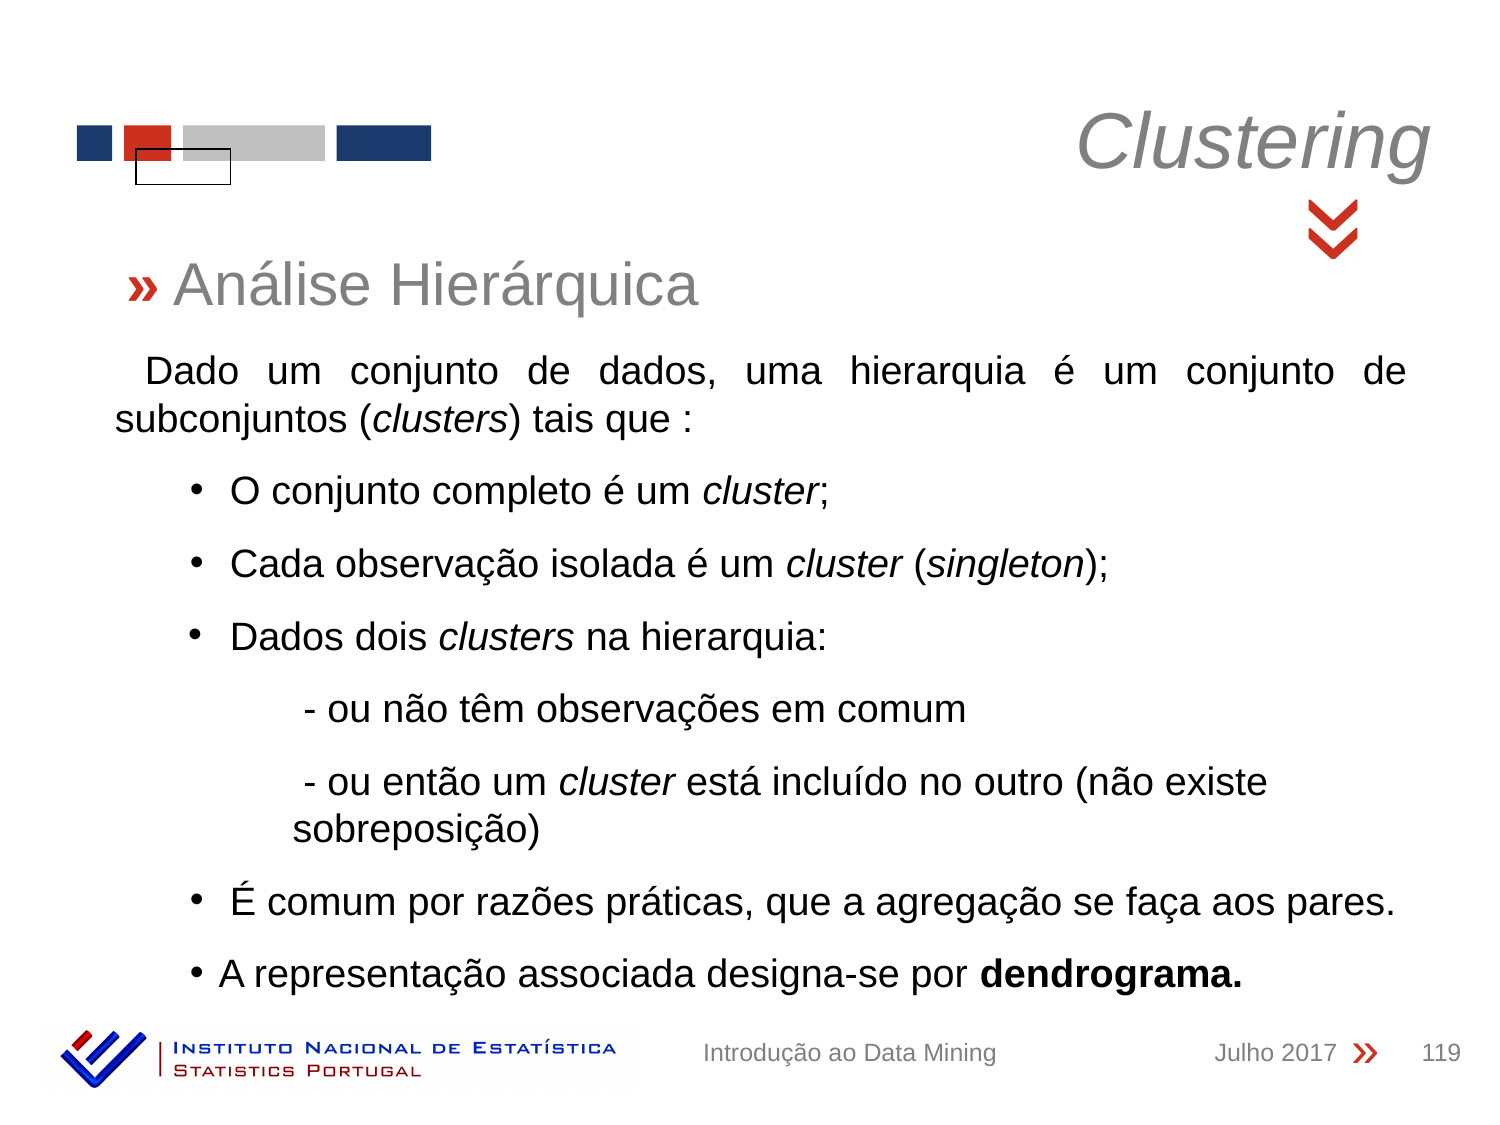

Clustering
«
» Análise Hierárquica
Dado um conjunto de dados, uma hierarquia é um conjunto de subconjuntos (clusters) tais que :
 O conjunto completo é um cluster;
 Cada observação isolada é um cluster (singleton);
 Dados dois clusters na hierarquia:
 - ou não têm observações em comum
 - ou então um cluster está incluído no outro (não existe sobreposição)
 É comum por razões práticas, que a agregação se faça aos pares.
A representação associada designa-se por dendrograma.
Introdução ao Data Mining
Julho 2017
119
«